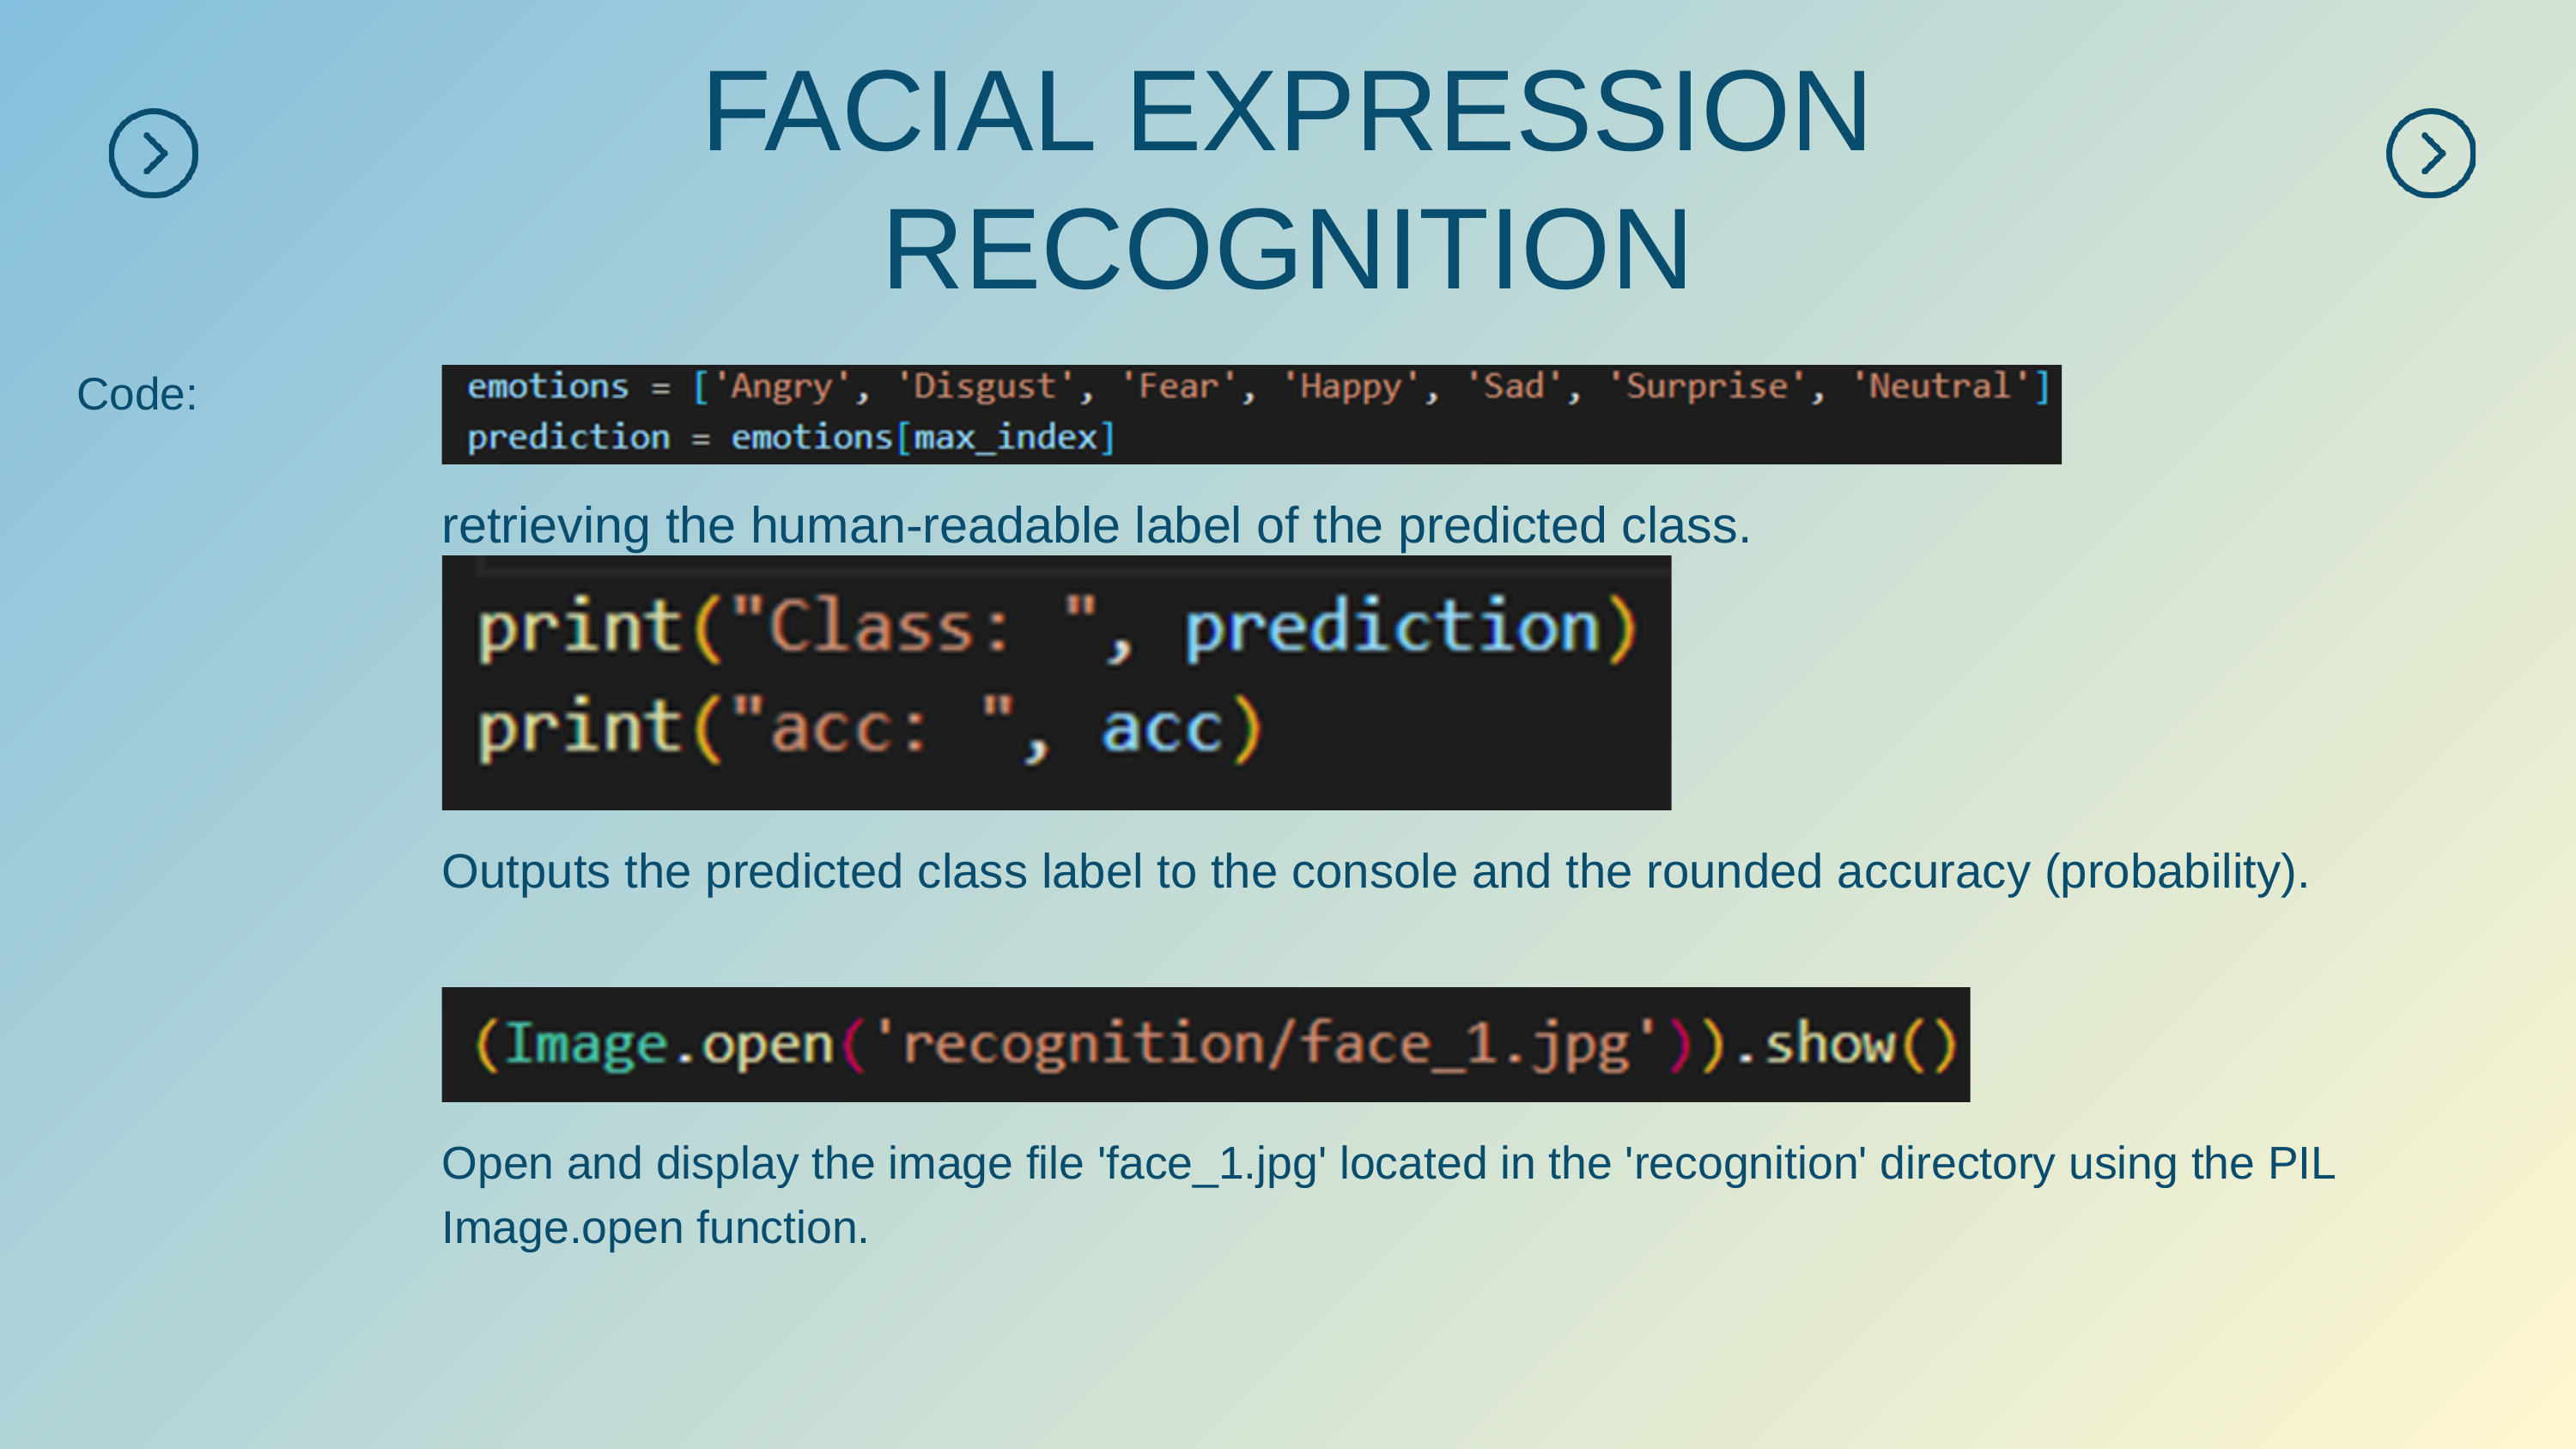

FACIAL EXPRESSION RECOGNITION

Code:

retrieving the human-readable label of the predicted class.

Outputs the predicted class label to the console and the rounded accuracy (probability).

Open and display the image file 'face_1.jpg' located in the 'recognition' directory using the PIL Image.open function.